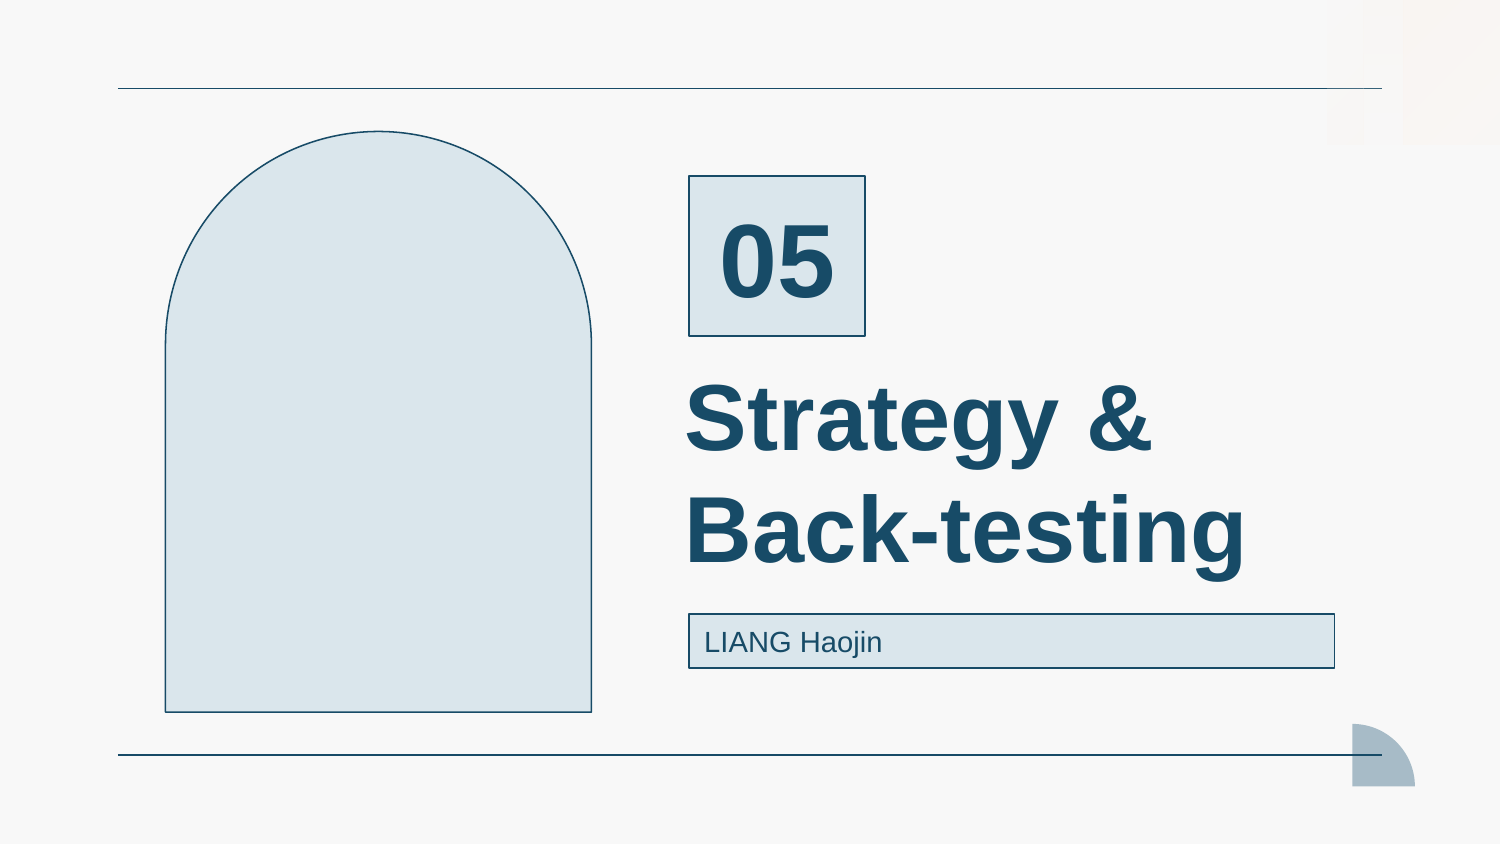

05
# Strategy & Back-testing
LIANG Haojin